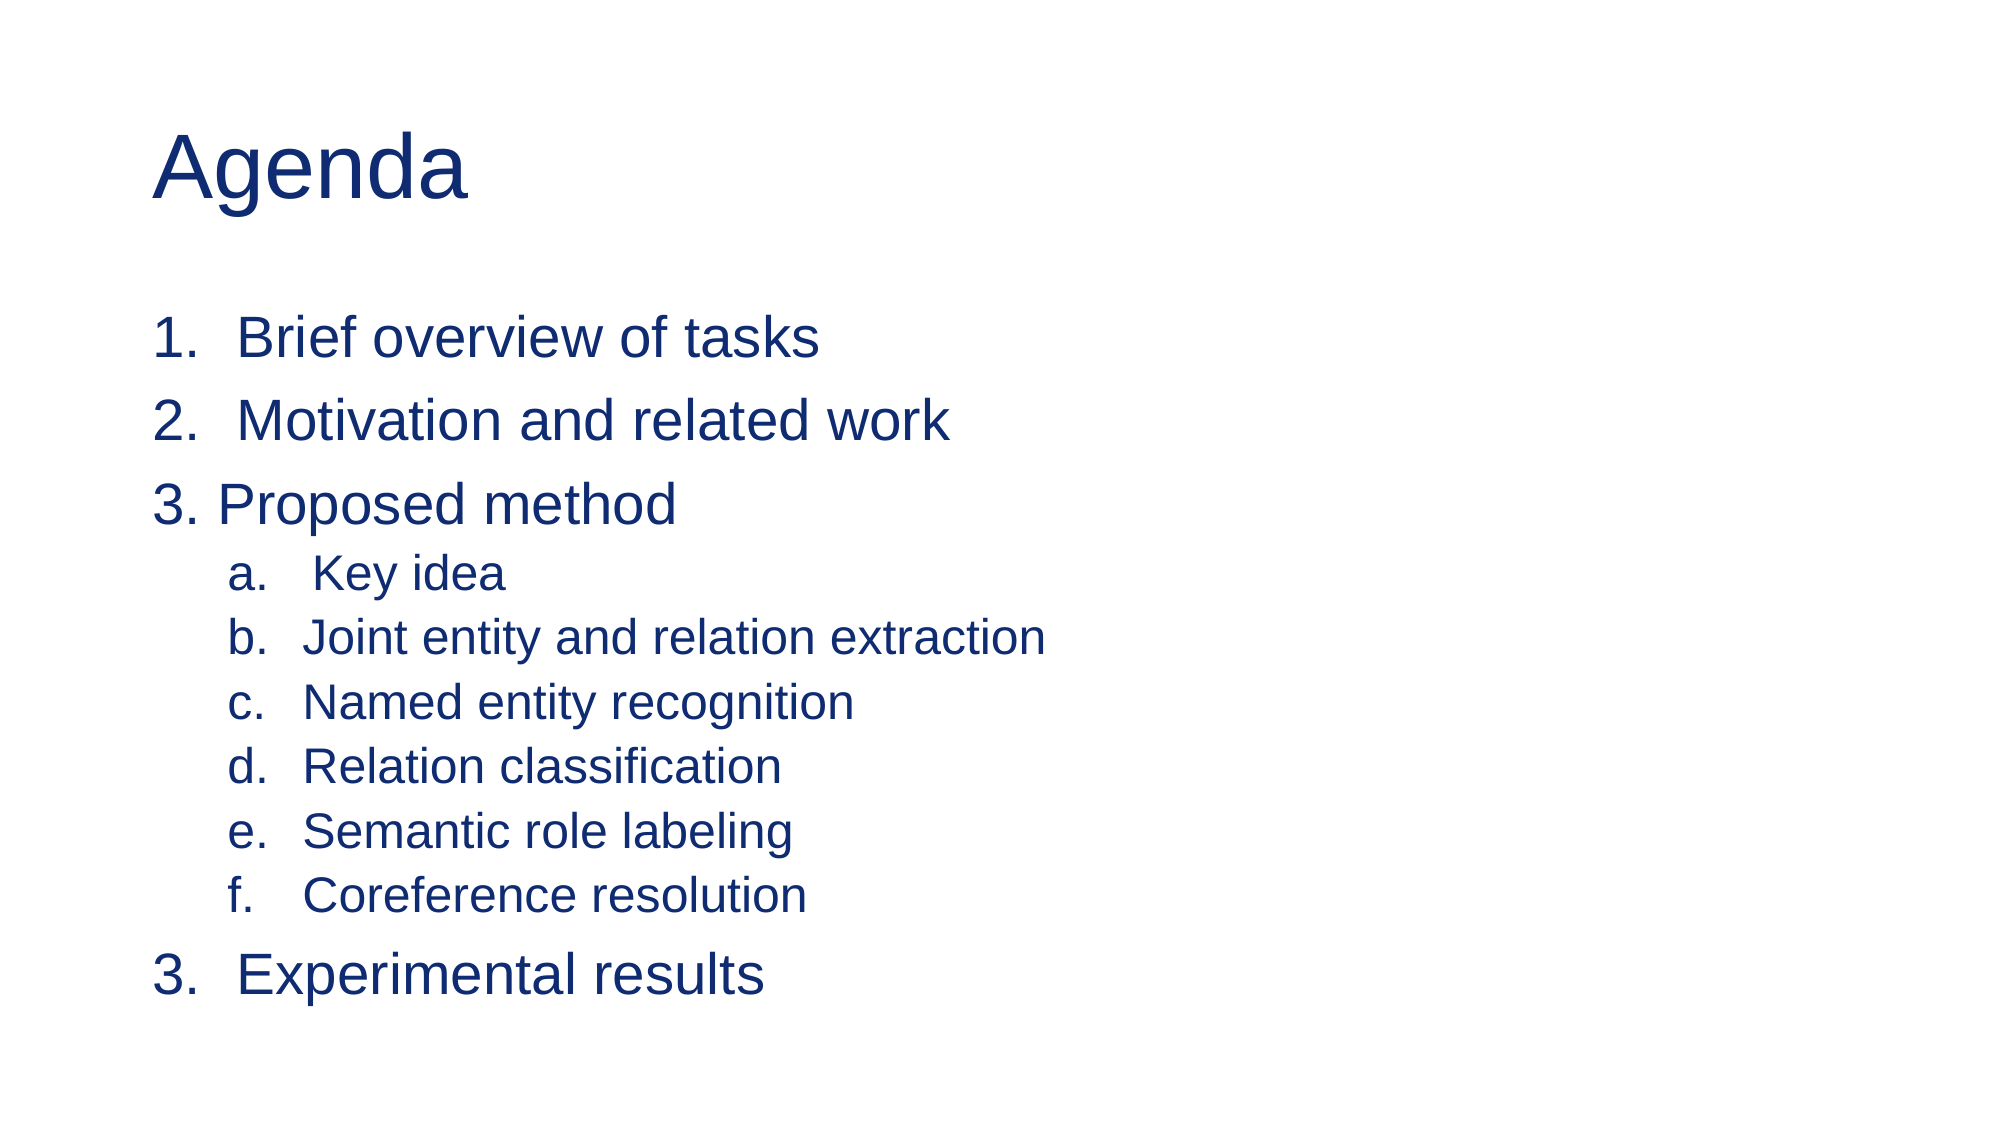

# Agenda
Brief overview of tasks
Motivation and related work
3. Proposed method
Key idea
Joint entity and relation extraction
Named entity recognition
Relation classification
Semantic role labeling
Coreference resolution
Experimental results